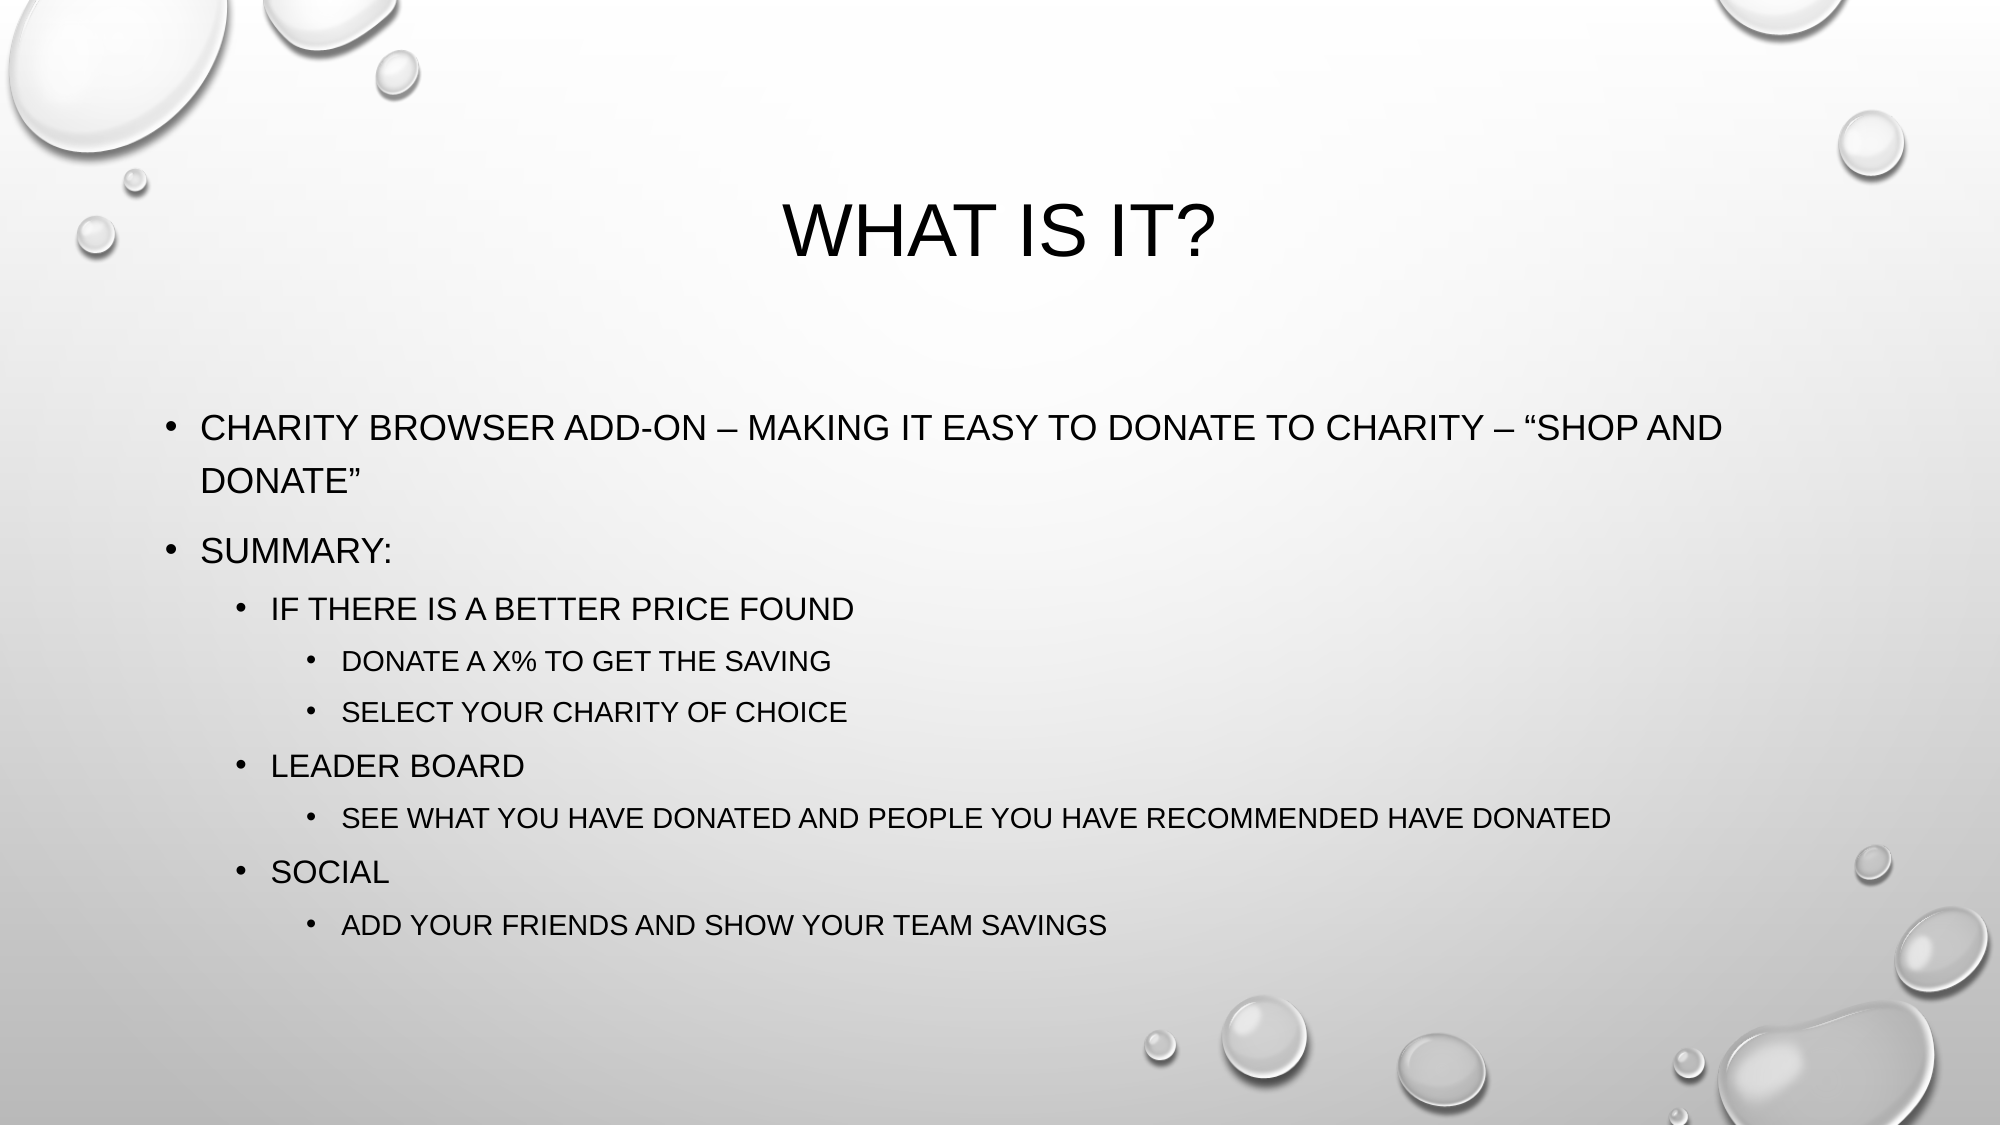

# What is it?
Charity browser add-on – making it easy to donate to charity – “shop and donate”
Summary:
If there is a better price found
donate a x% to get the saving
Select your charity of choice
Leader board
See what you have donated and people you have recommended have donated
Social
Add your friends and show your team savings